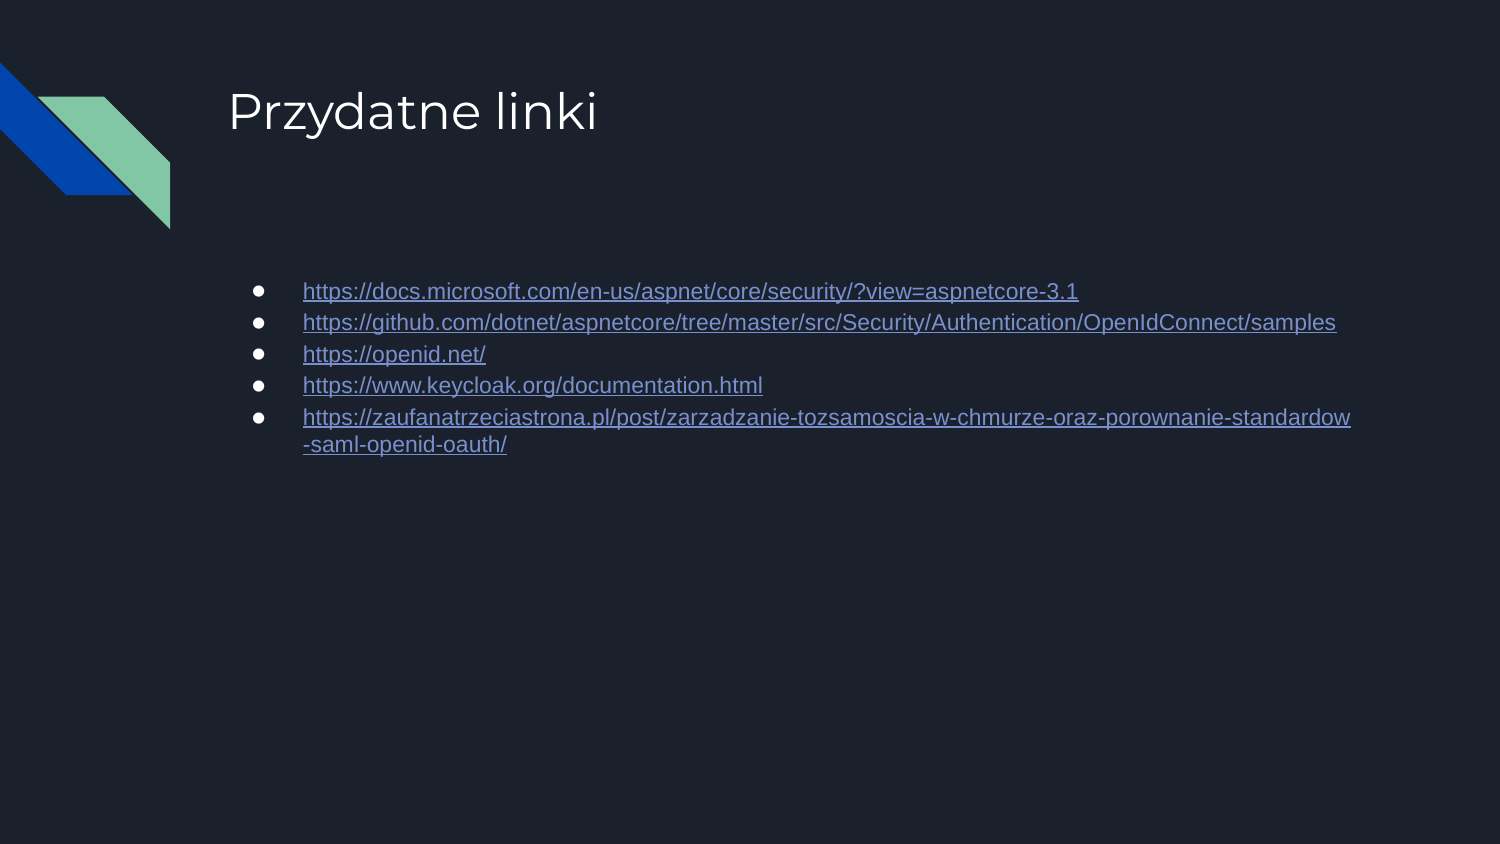

# Przydatne linki
https://docs.microsoft.com/en-us/aspnet/core/security/?view=aspnetcore-3.1
https://github.com/dotnet/aspnetcore/tree/master/src/Security/Authentication/OpenIdConnect/samples
https://openid.net/
https://www.keycloak.org/documentation.html
https://zaufanatrzeciastrona.pl/post/zarzadzanie-tozsamoscia-w-chmurze-oraz-porownanie-standardow-saml-openid-oauth/